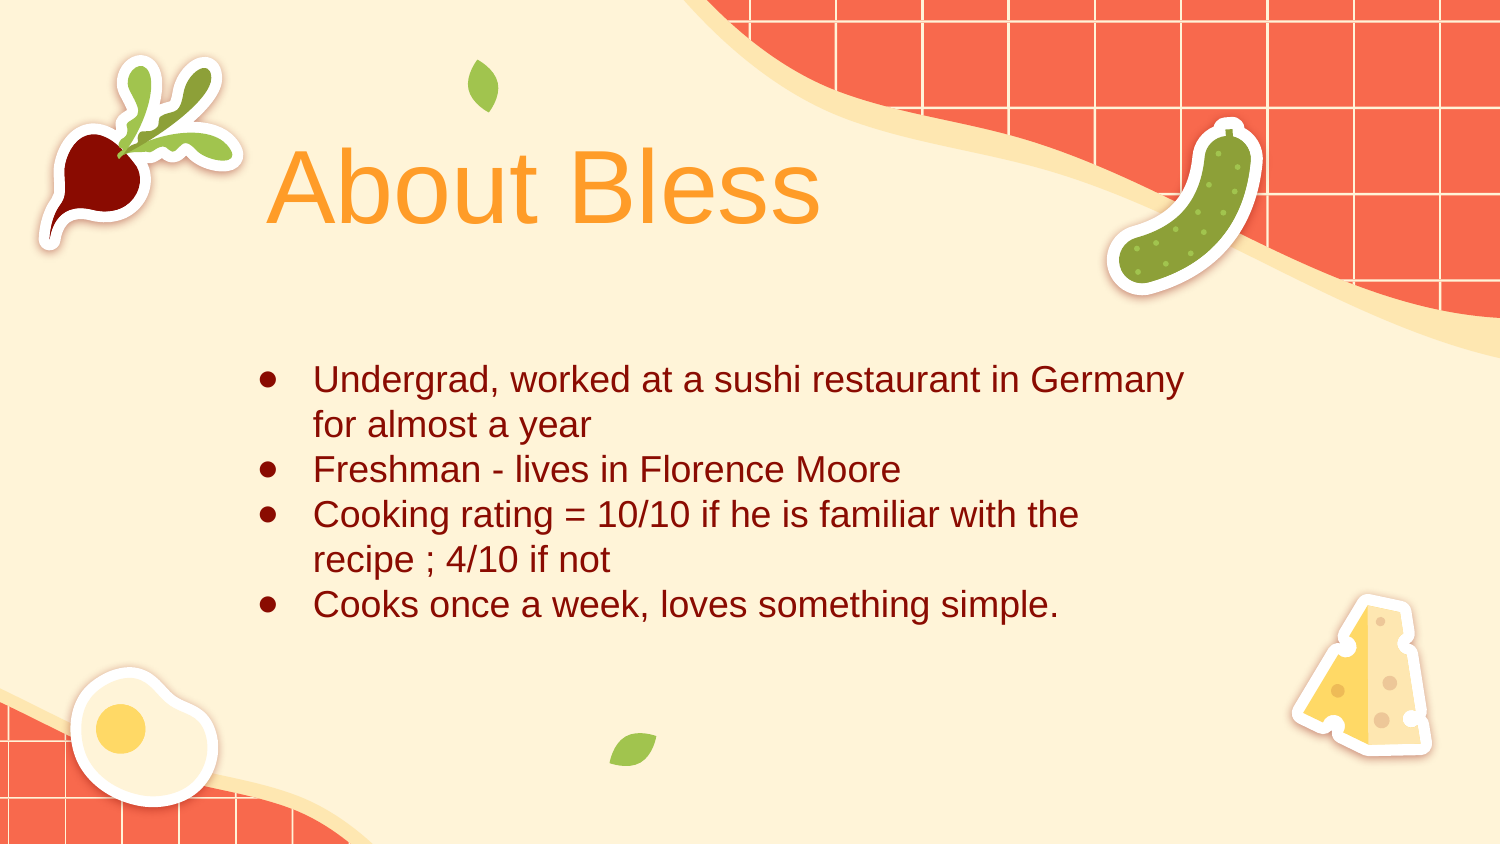

# About Bless
Undergrad, worked at a sushi restaurant in Germany for almost a year
Freshman - lives in Florence Moore
Cooking rating = 10/10 if he is familiar with the recipe ; 4/10 if not
Cooks once a week, loves something simple.